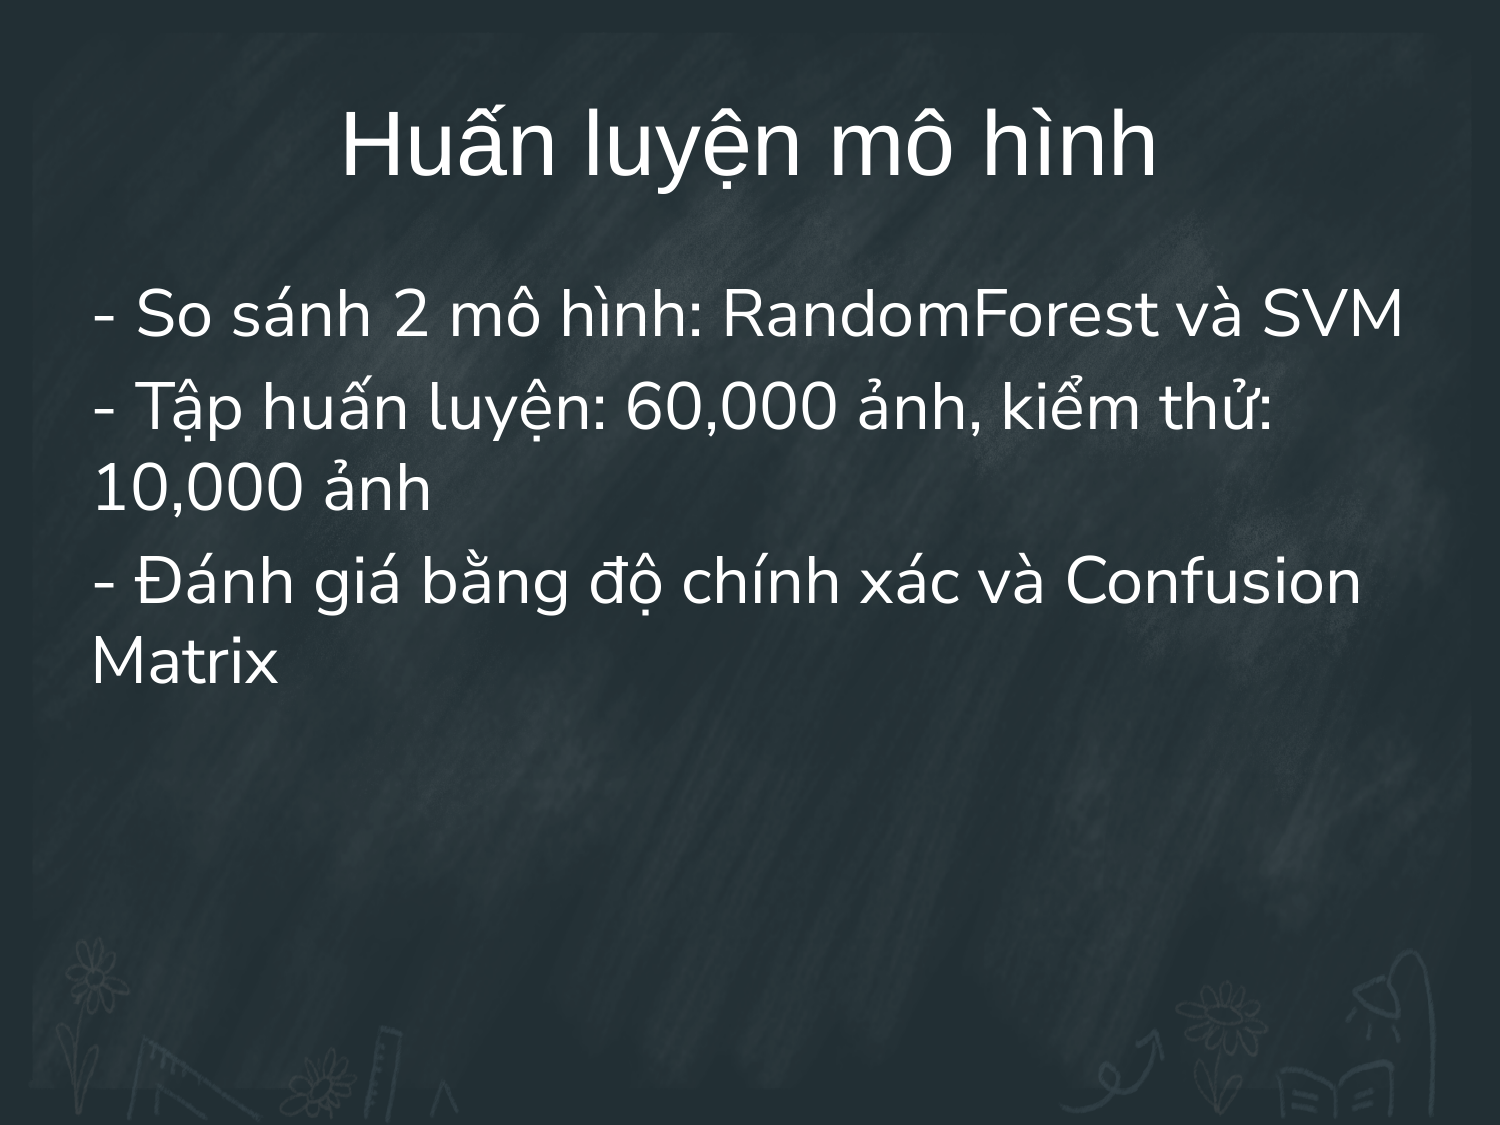

Huấn luyện mô hình
- So sánh 2 mô hình: RandomForest và SVM
- Tập huấn luyện: 60,000 ảnh, kiểm thử: 10,000 ảnh
- Đánh giá bằng độ chính xác và Confusion Matrix